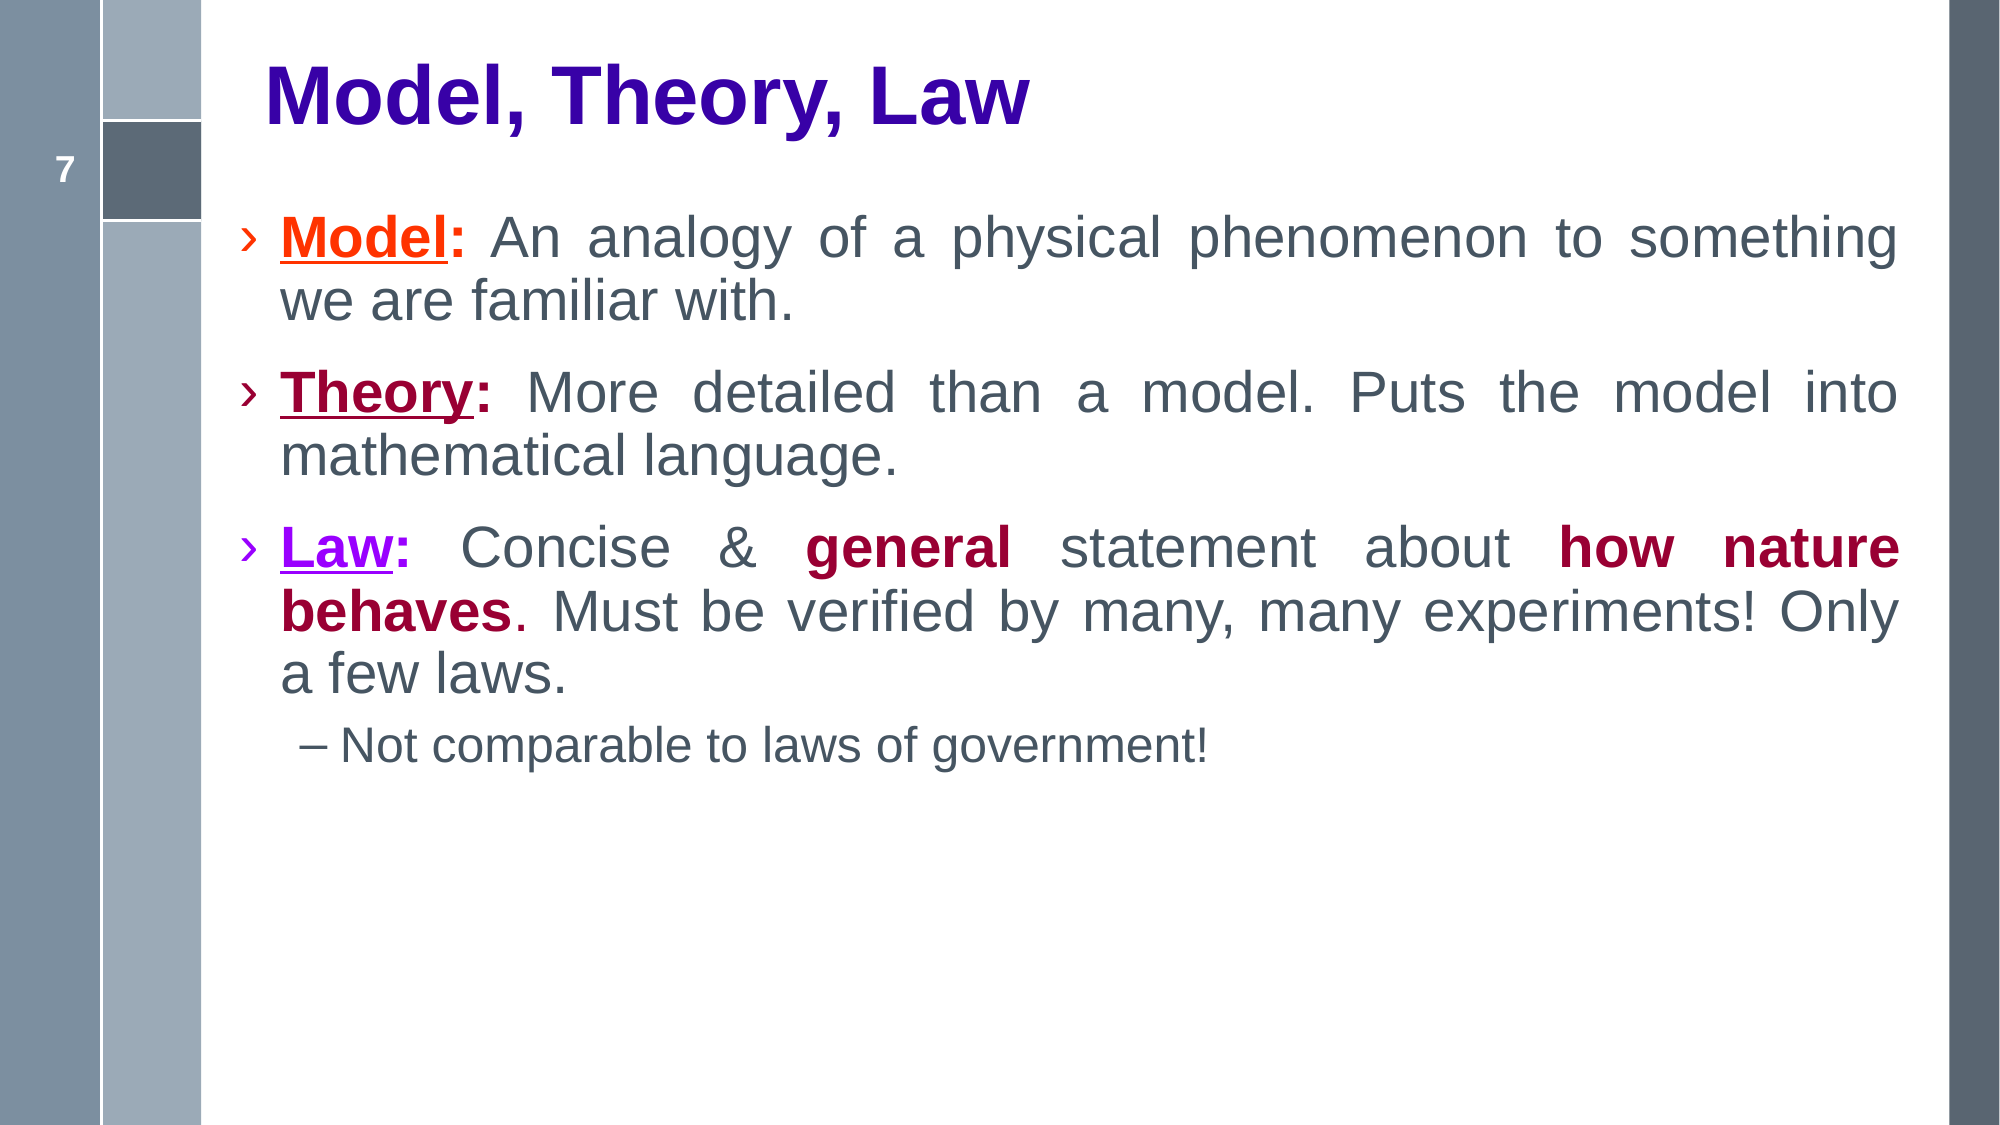

# Model, Theory, Law
Model: An analogy of a physical phenomenon to something we are familiar with.
Theory: More detailed than a model. Puts the model into mathematical language.
Law: Concise & general statement about how nature behaves. Must be verified by many, many experiments! Only a few laws.
Not comparable to laws of government!